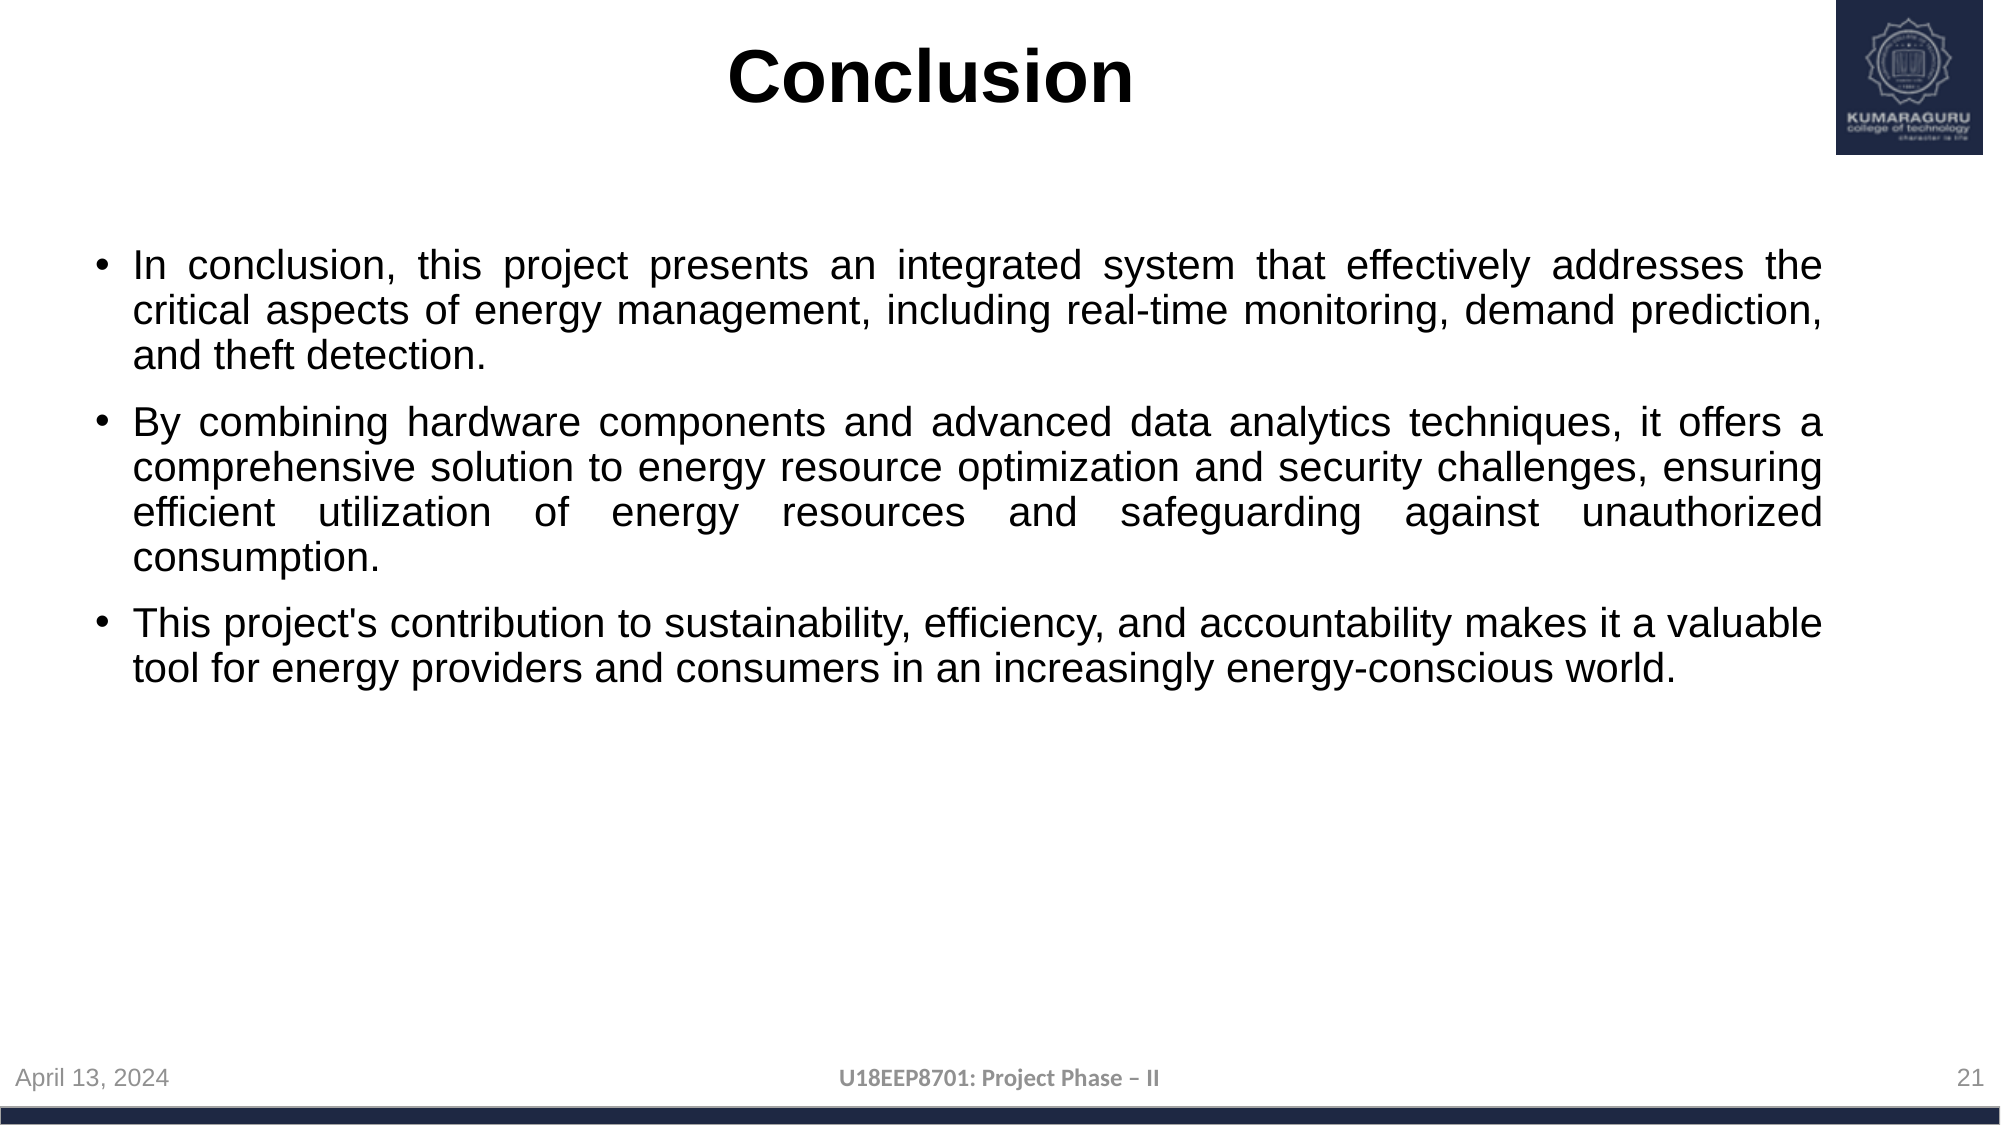

# Conclusion
In conclusion, this project presents an integrated system that effectively addresses the critical aspects of energy management, including real-time monitoring, demand prediction, and theft detection.
By combining hardware components and advanced data analytics techniques, it offers a comprehensive solution to energy resource optimization and security challenges, ensuring efficient utilization of energy resources and safeguarding against unauthorized consumption.
This project's contribution to sustainability, efficiency, and accountability makes it a valuable tool for energy providers and consumers in an increasingly energy-conscious world.

April 13, 2024
U18EEP8701: Project Phase – II
21